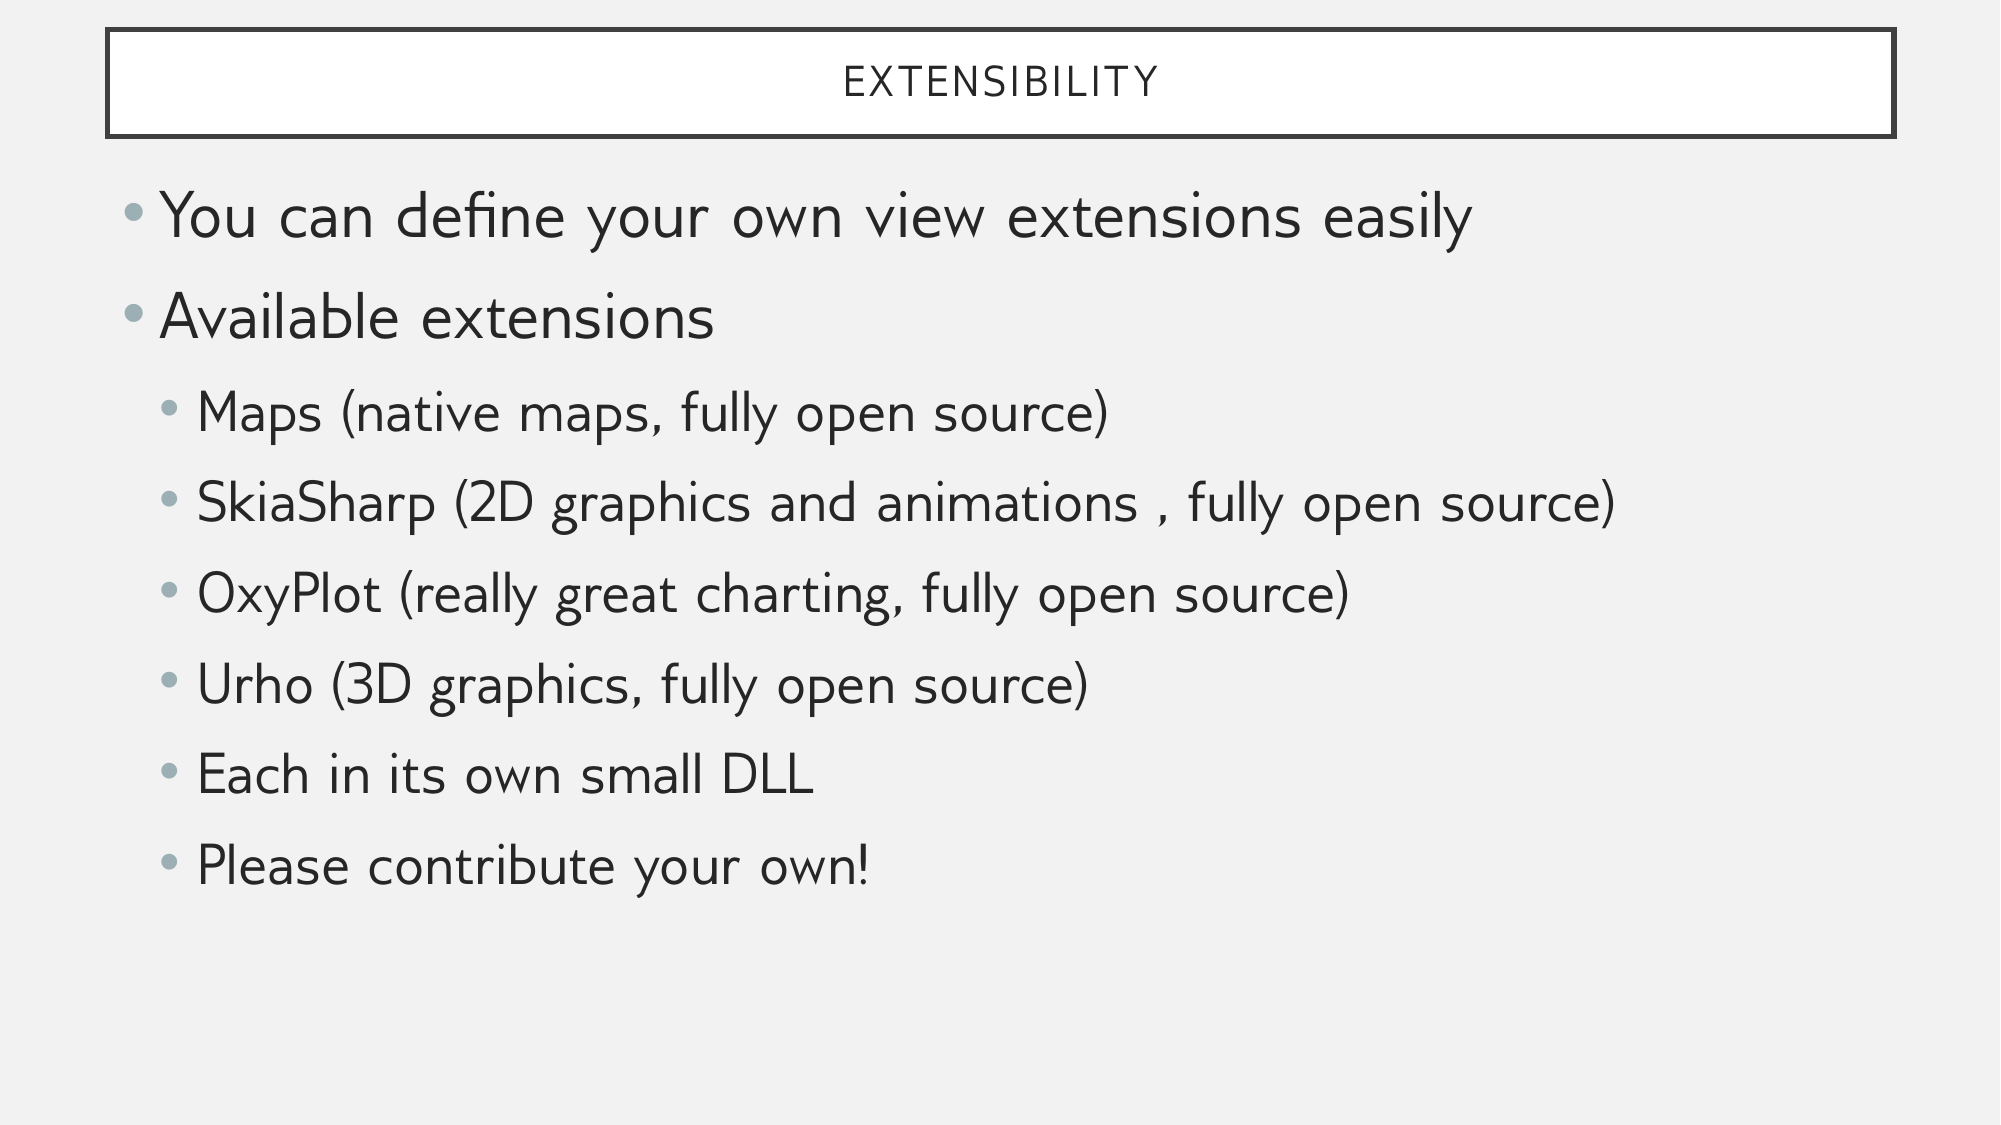

# EXTENSIBILITY
You can define your own view extensions easily
Available extensions
Maps (native maps, fully open source)
SkiaSharp (2D graphics and animations , fully open source)
OxyPlot (really great charting, fully open source)
Urho (3D graphics, fully open source)
Each in its own small DLL
Please contribute your own!